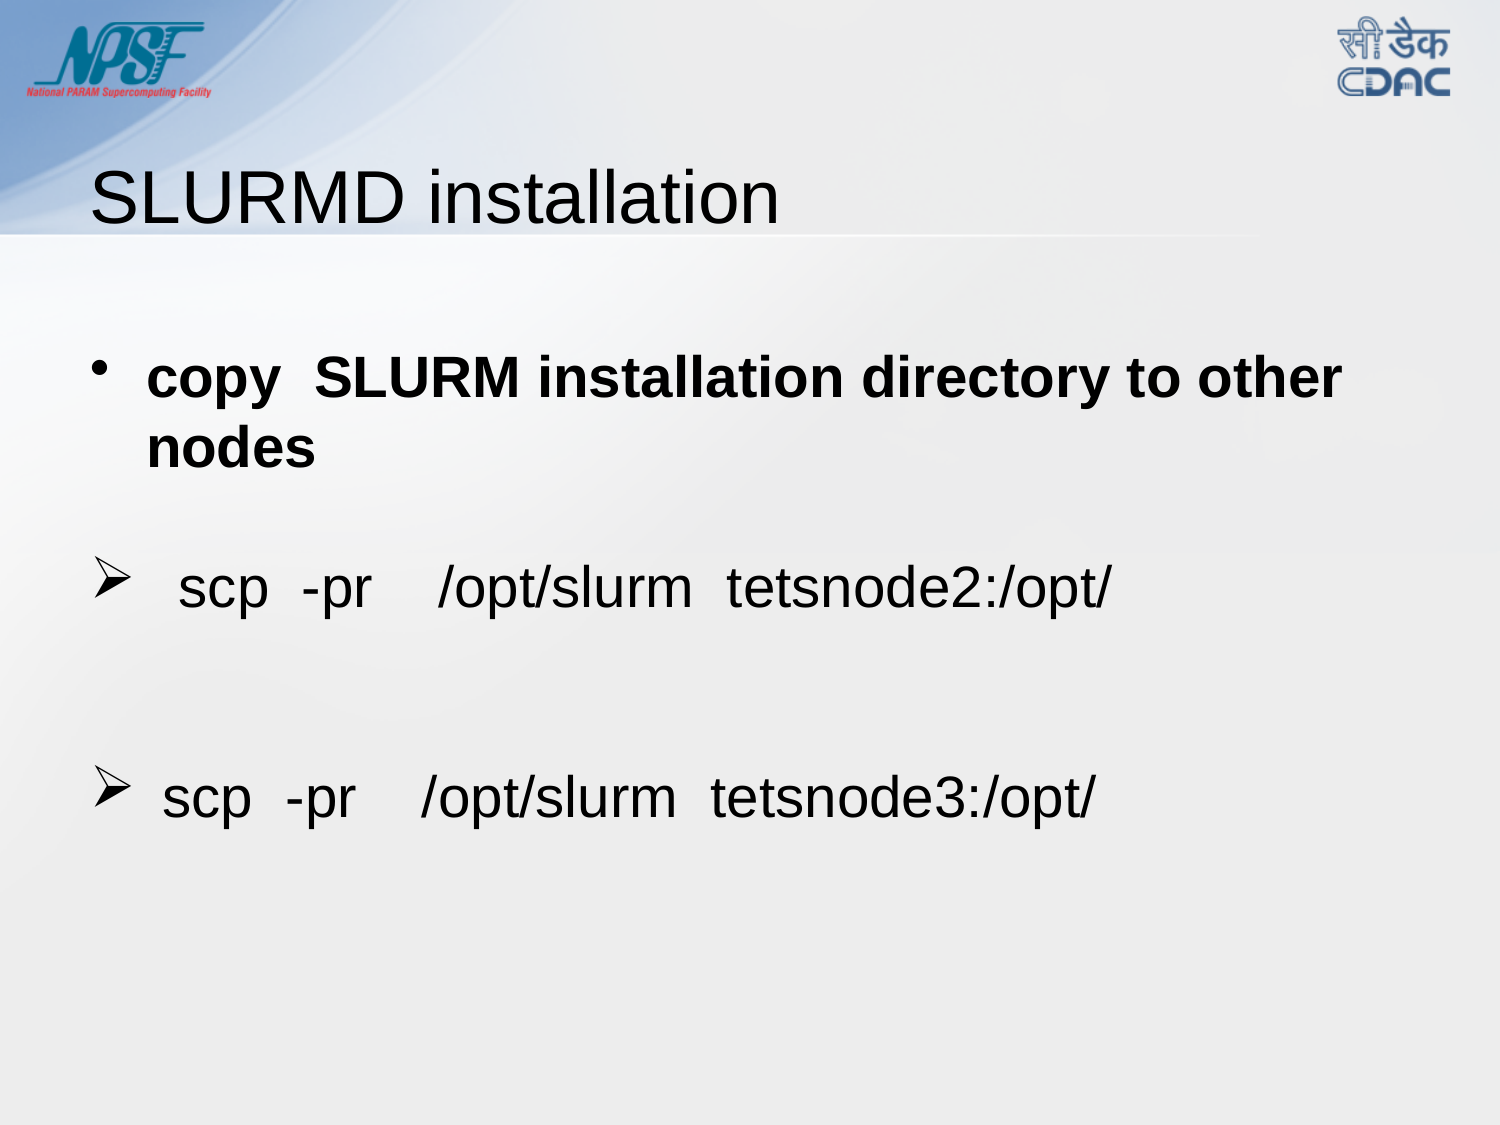

# SLURMD installation

copy  SLURM installation directory to other nodes

  scp  -pr    /opt/slurm  tetsnode2:/opt/

 scp  -pr    /opt/slurm  tetsnode3:/opt/